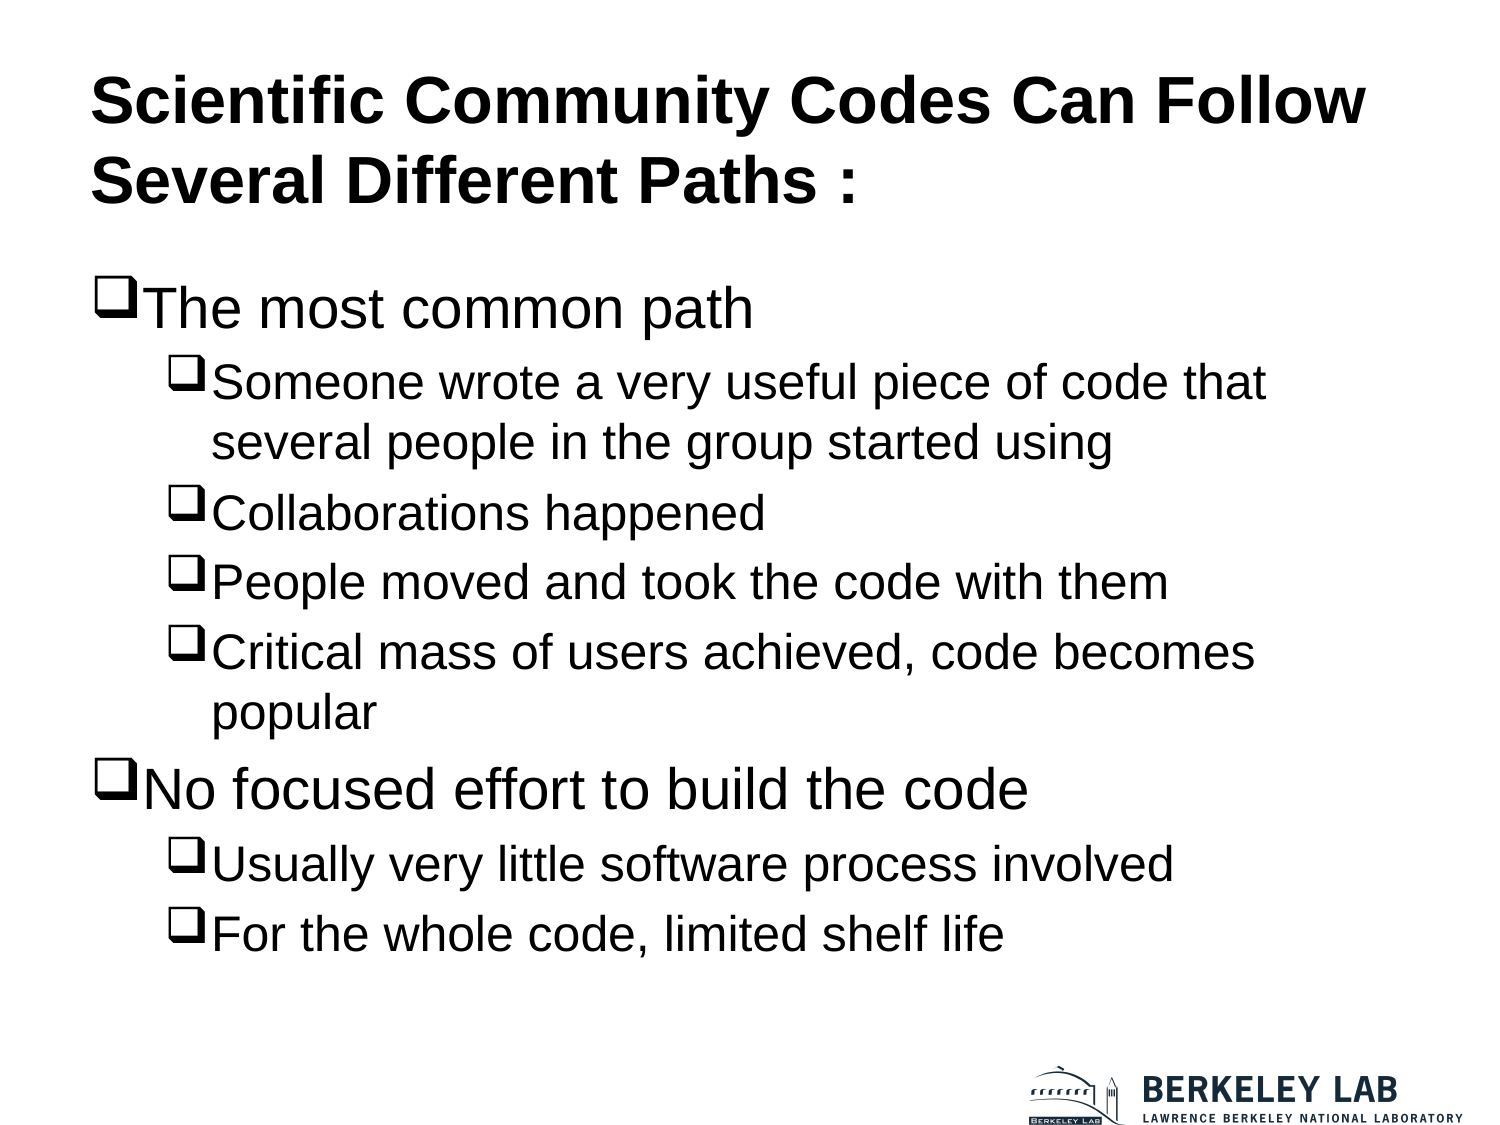

# Scientific Community Codes Can Follow Several Different Paths :
The most common path
Someone wrote a very useful piece of code that several people in the group started using
Collaborations happened
People moved and took the code with them
Critical mass of users achieved, code becomes popular
No focused effort to build the code
Usually very little software process involved
For the whole code, limited shelf life